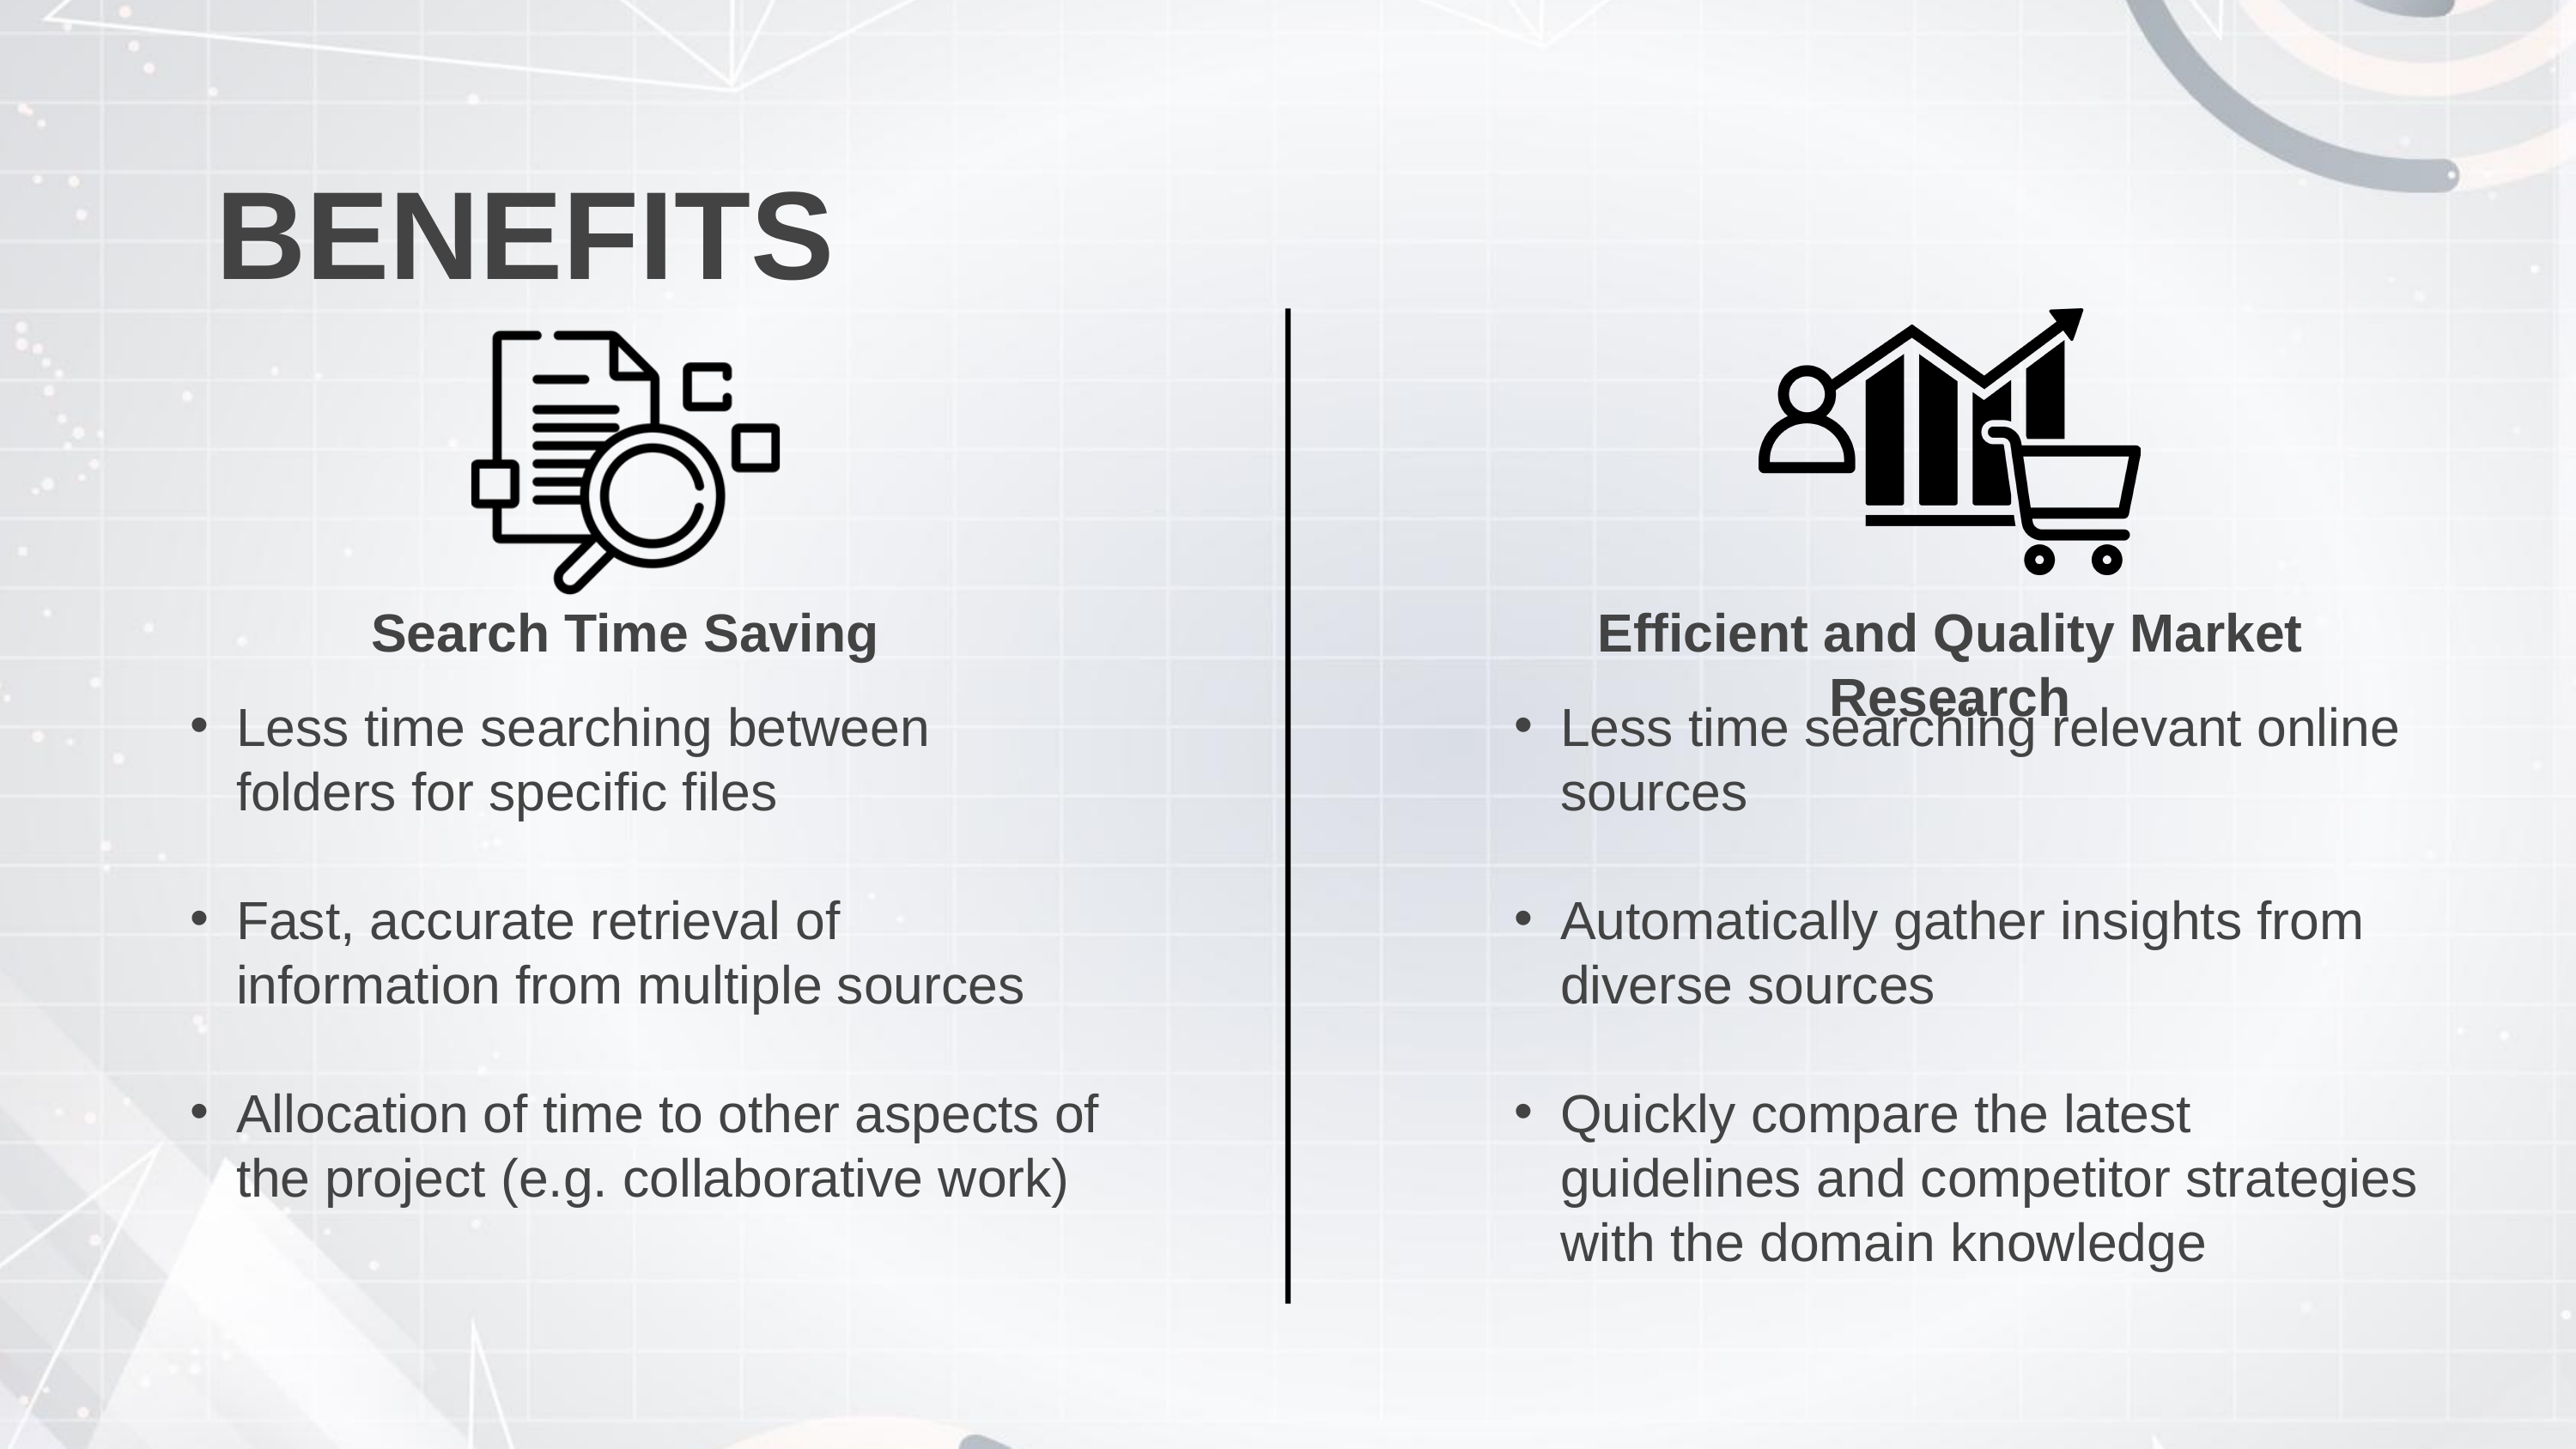

BENEFITS

Search Time Saving
Efficient and Quality Market Research
Less time searching between folders for specific files

Fast, accurate retrieval of information from multiple sources

Allocation of time to other aspects of the project (e.g. collaborative work)
Less time searching relevant online sources

Automatically gather insights from diverse sources

Quickly compare the latest guidelines and competitor strategies with the domain knowledge